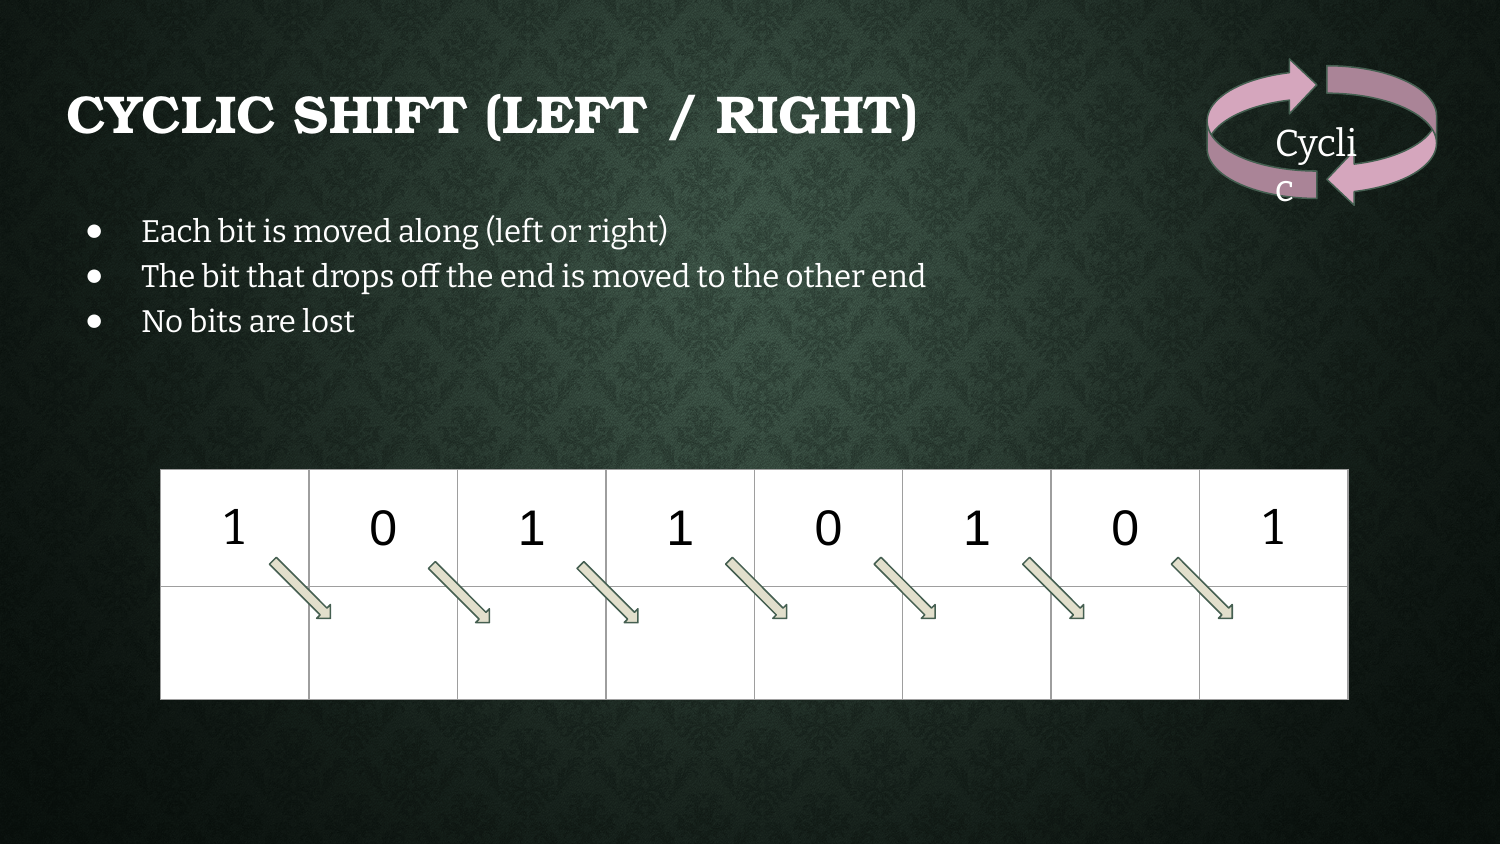

# Cyclic Shift (Left / Right)
Cyclic
Each bit is moved along (left or right)
The bit that drops off the end is moved to the other end
No bits are lost
| 1 | 0 | 1 | 1 | 0 | 1 | 0 | 1 |
| --- | --- | --- | --- | --- | --- | --- | --- |
|  |  |  |  |  |  |  |  |